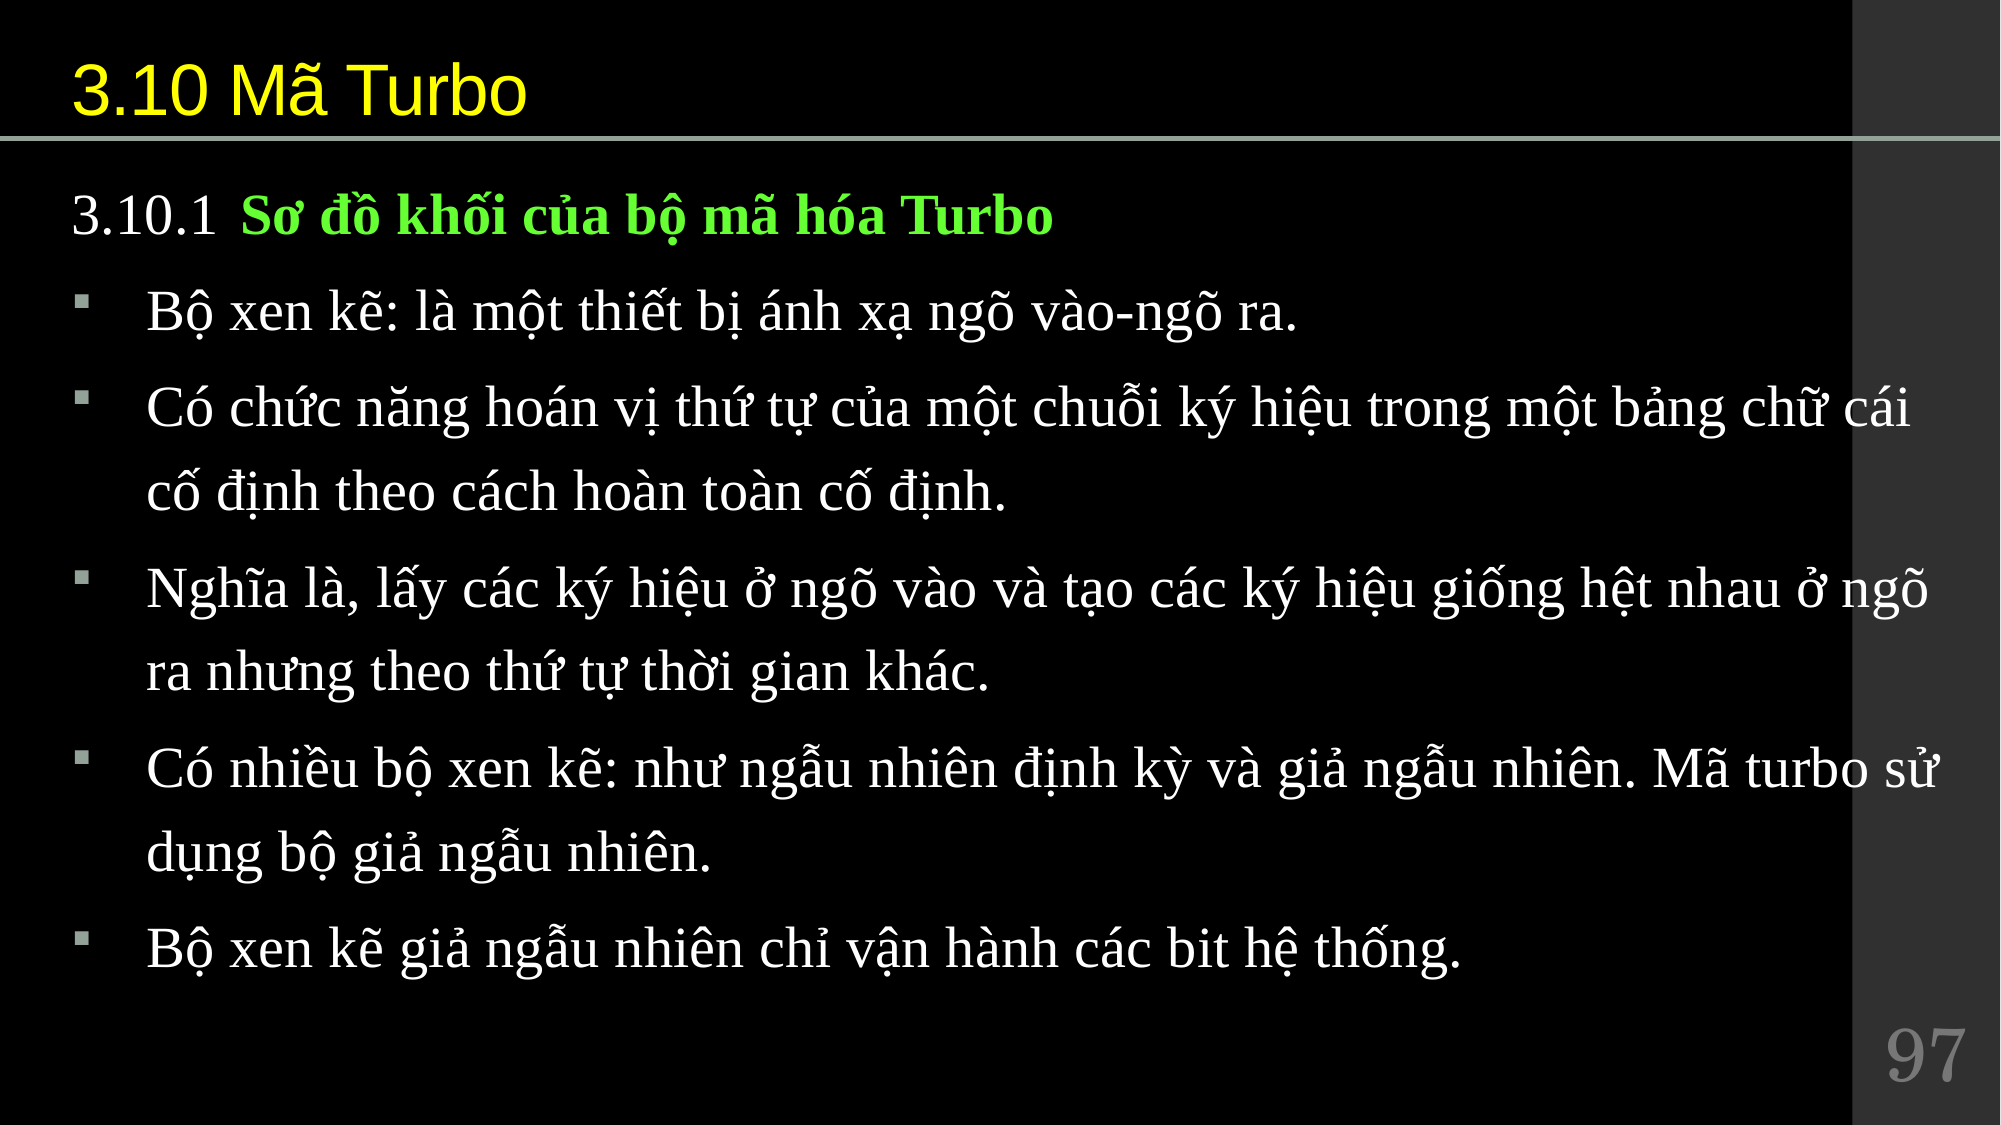

# 3.10 Mã Turbo
3.10.1	Sơ đồ khối của bộ mã hóa Turbo
Bộ xen kẽ: là một thiết bị ánh xạ ngõ vào-ngõ ra.
Có chức năng hoán vị thứ tự của một chuỗi ký hiệu trong một bảng chữ cái cố định theo cách hoàn toàn cố định.
Nghĩa là, lấy các ký hiệu ở ngõ vào và tạo các ký hiệu giống hệt nhau ở ngõ ra nhưng theo thứ tự thời gian khác.
Có nhiều bộ xen kẽ: như ngẫu nhiên định kỳ và giả ngẫu nhiên. Mã turbo sử dụng bộ giả ngẫu nhiên.
Bộ xen kẽ giả ngẫu nhiên chỉ vận hành các bit hệ thống.
97